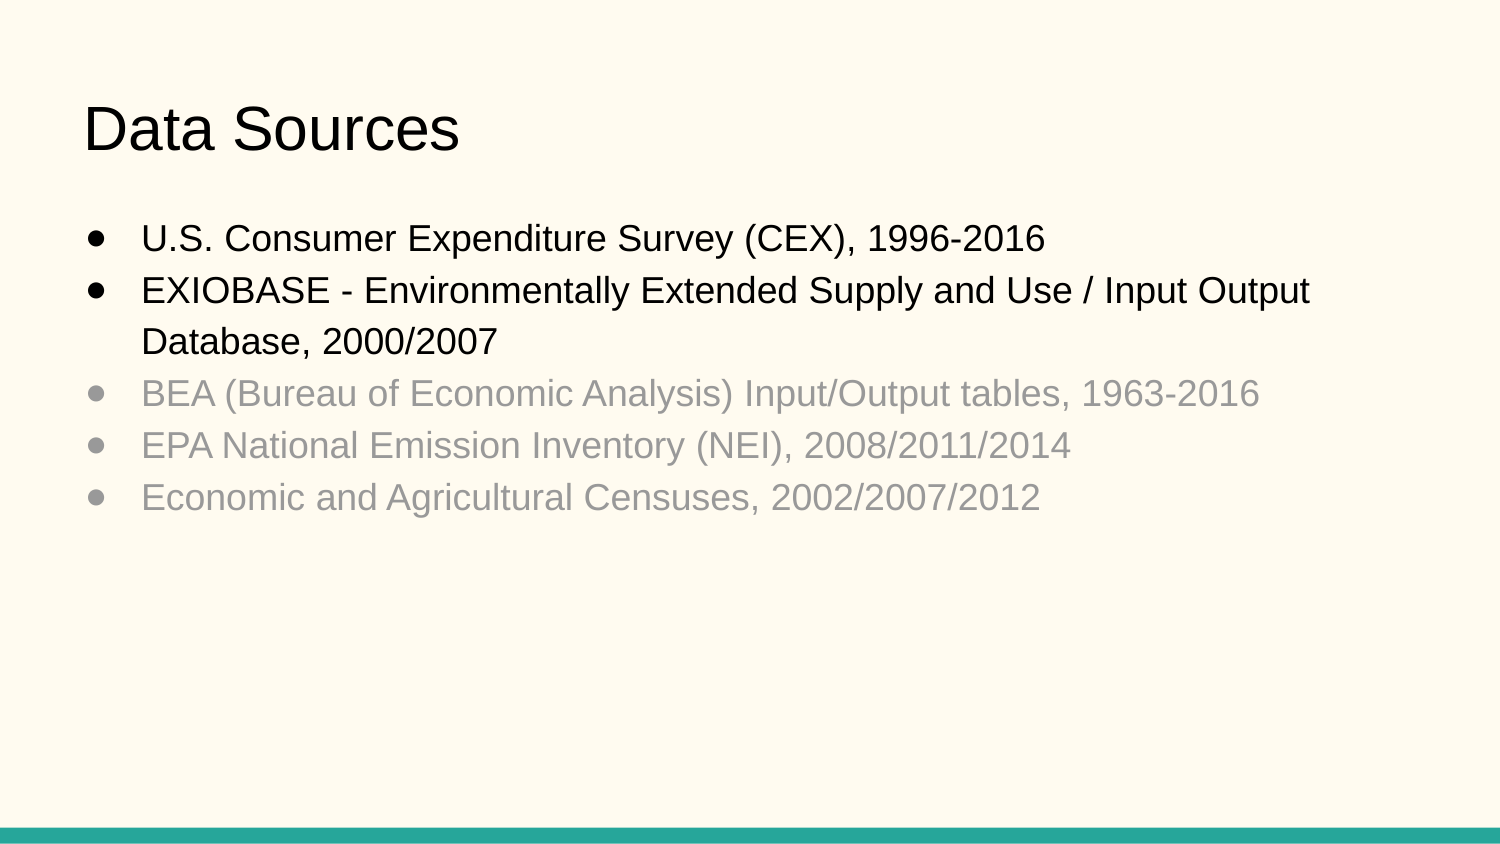

# Data Sources
U.S. Consumer Expenditure Survey (CEX), 1996-2016
EXIOBASE - Environmentally Extended Supply and Use / Input Output Database, 2000/2007
BEA (Bureau of Economic Analysis) Input/Output tables, 1963-2016
EPA National Emission Inventory (NEI), 2008/2011/2014
Economic and Agricultural Censuses, 2002/2007/2012